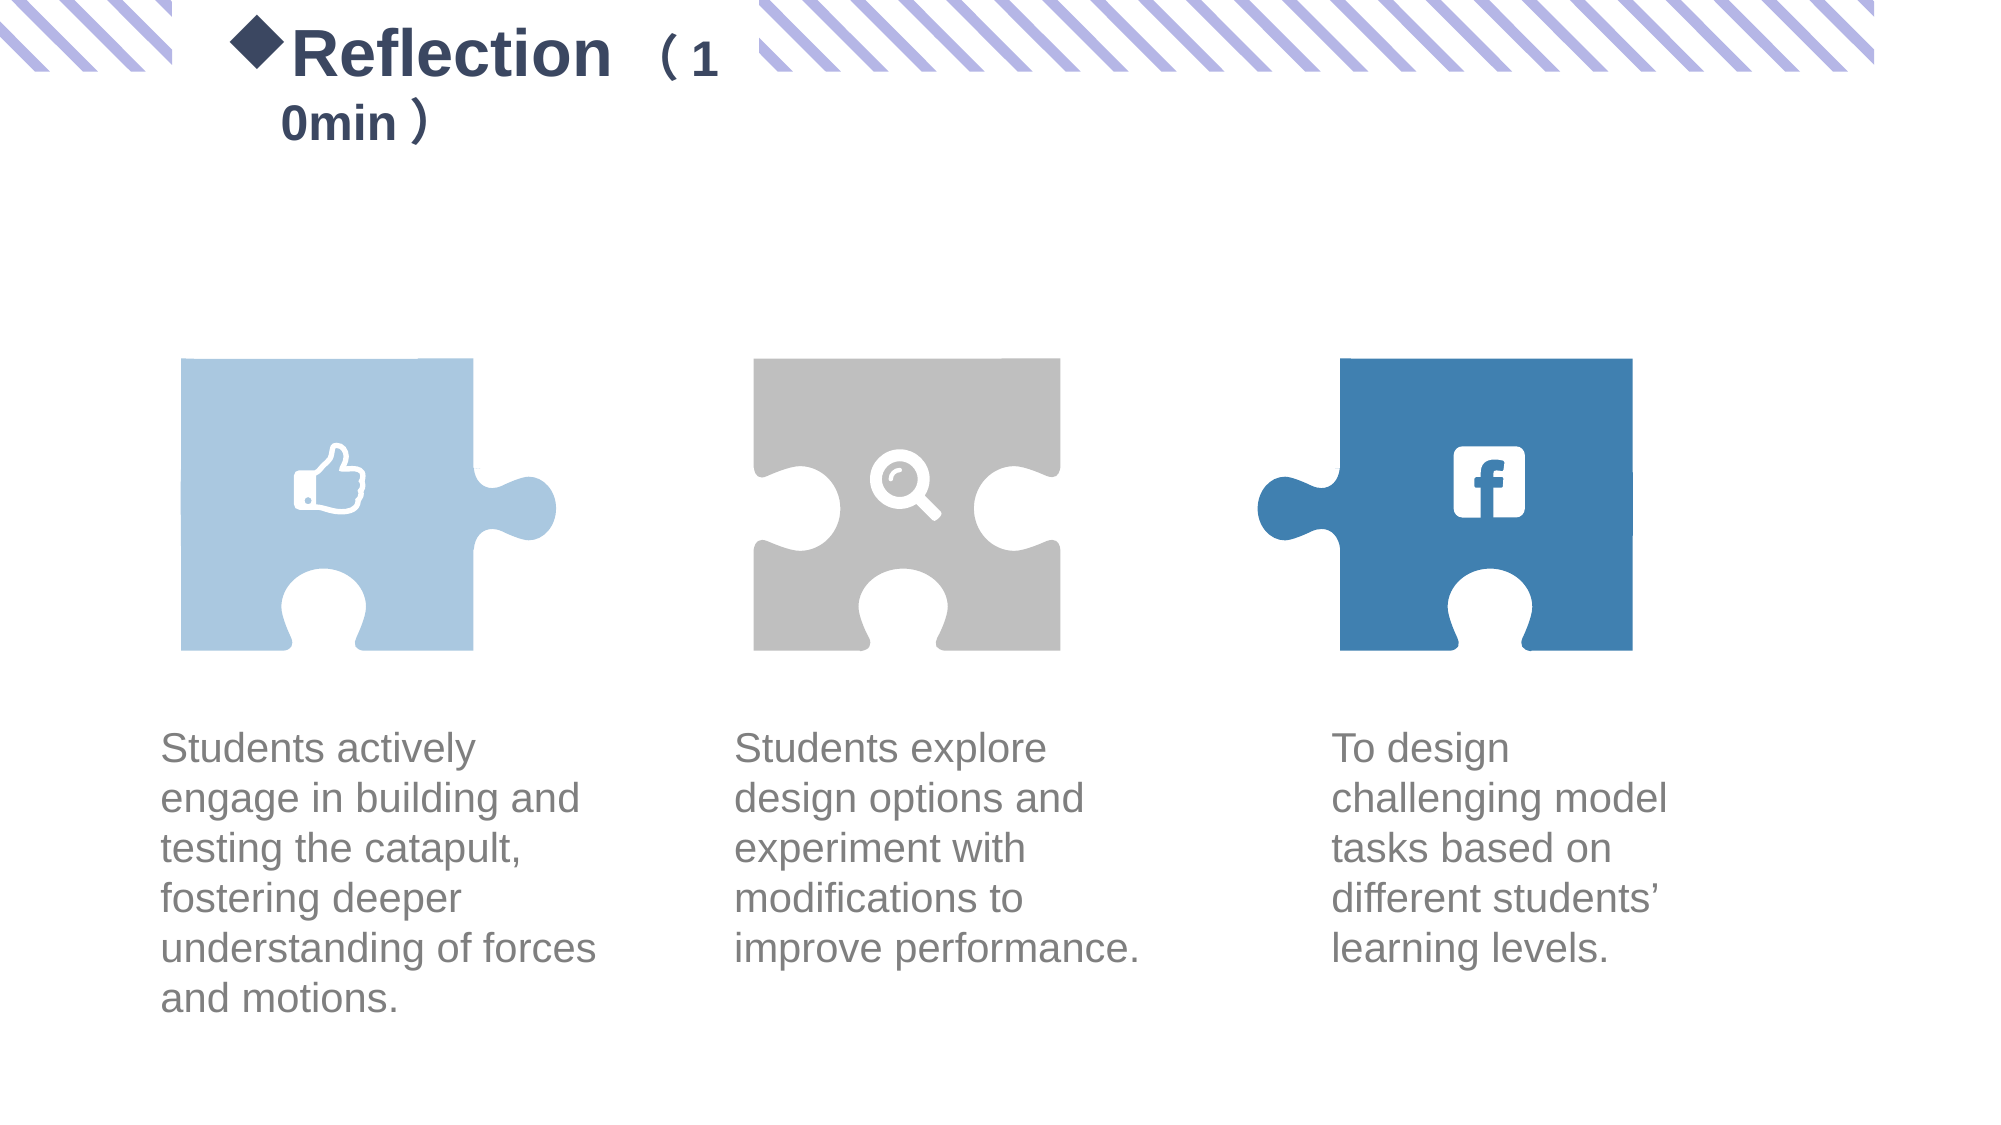

Reflection（10min）

Students actively engage in building and testing the catapult, fostering deeper understanding of forces and motions.
Students explore design options and experiment with modifications to improve performance.
To design challenging model tasks based on different students’ learning levels.